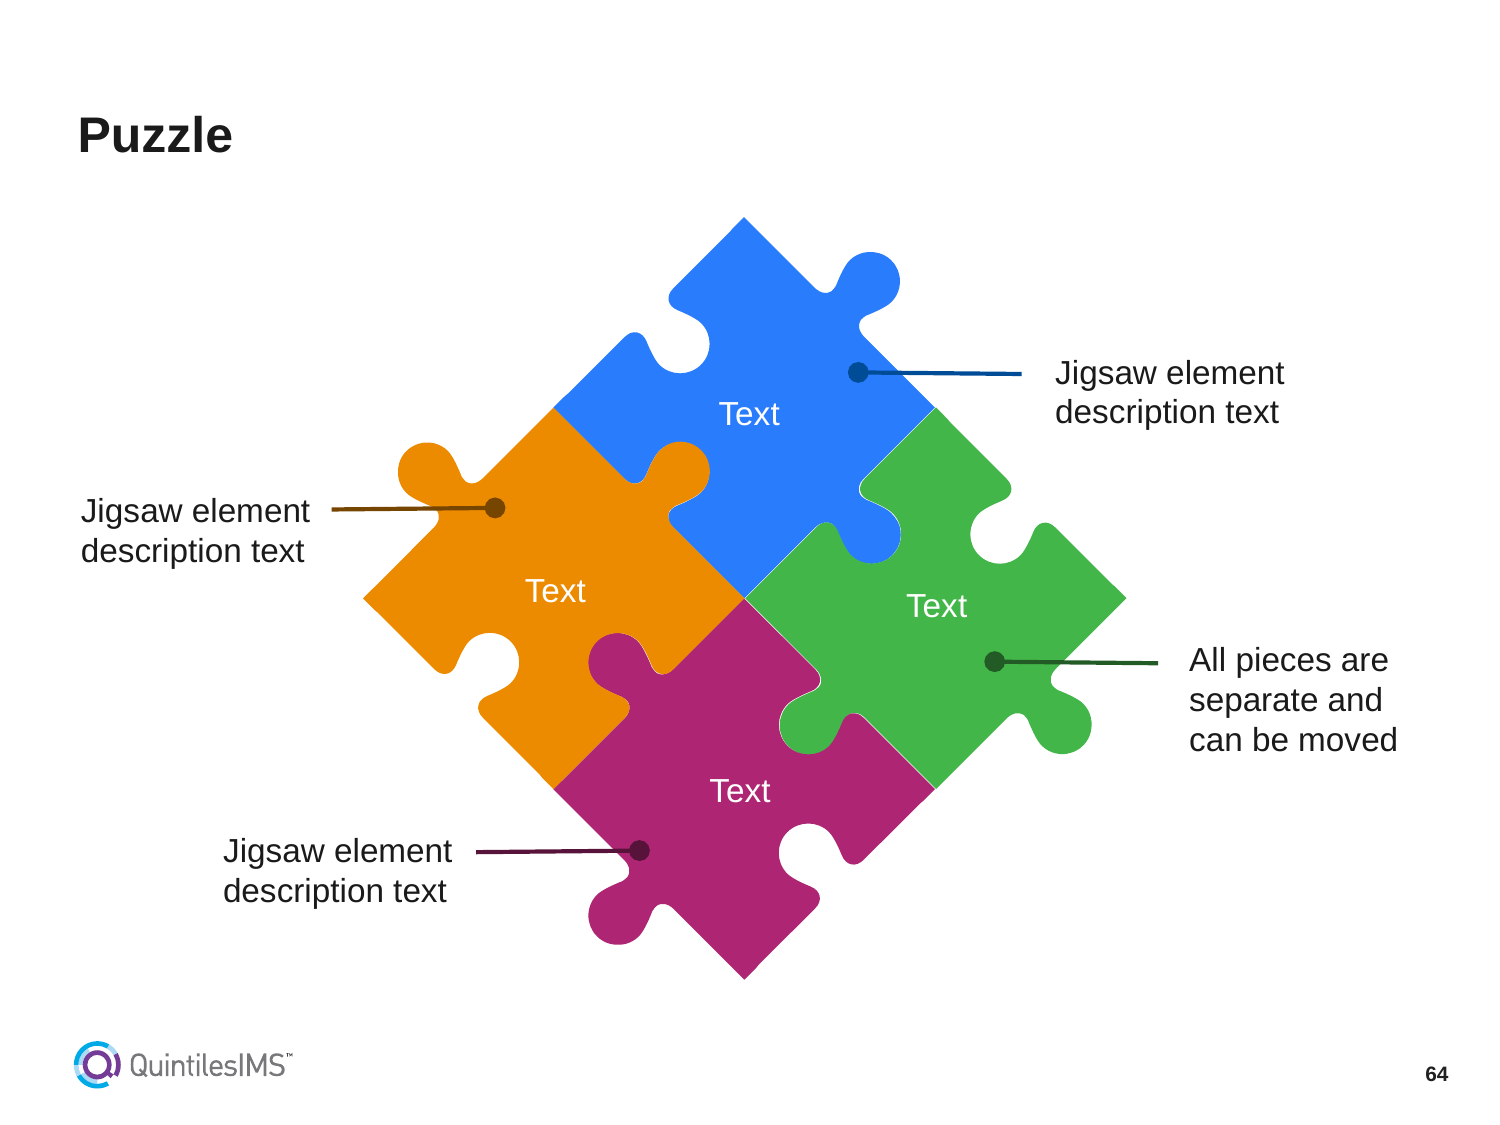

# Puzzle

Jigsaw element description text
Text

Jigsaw element description text
Text
Text

All pieces are separate and can be moved
Text
Jigsaw element description text